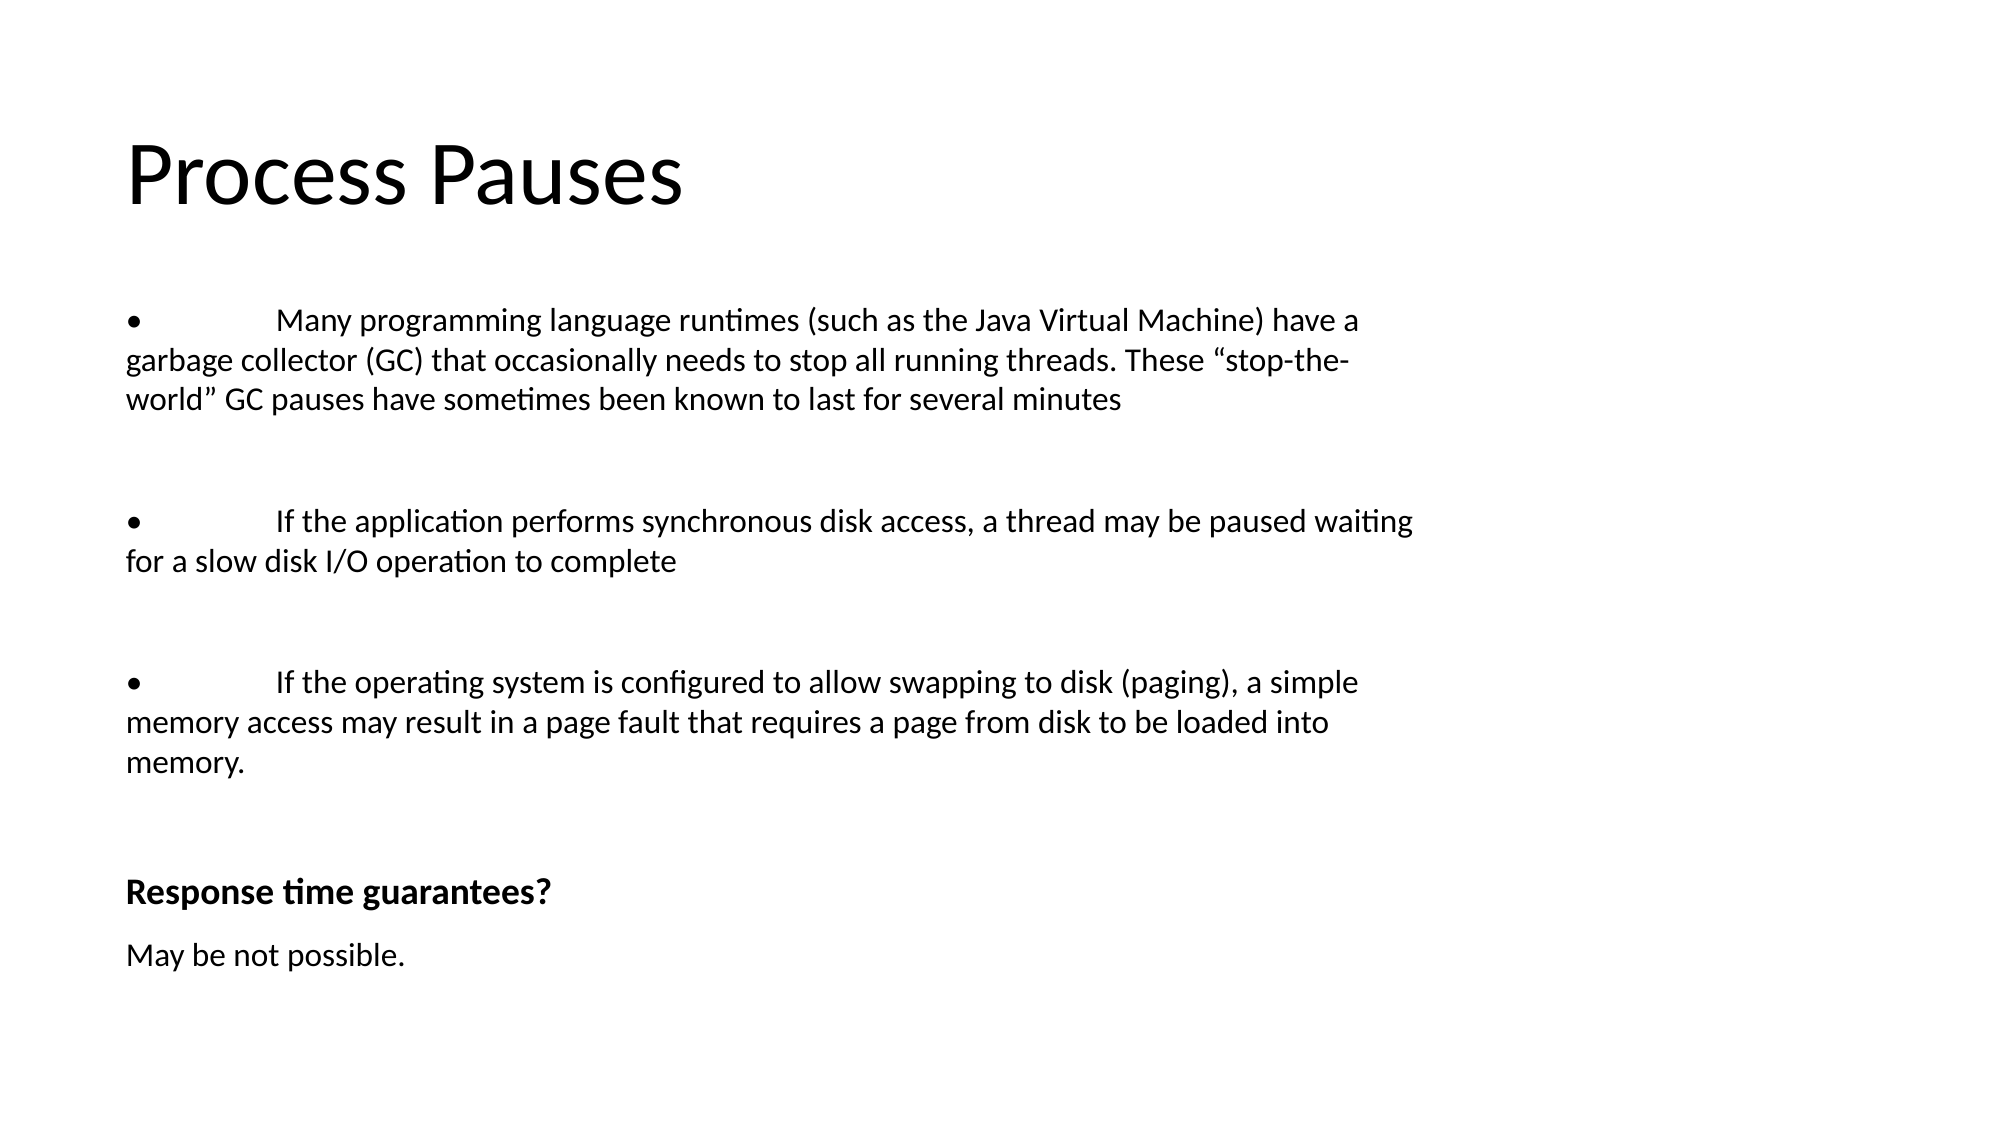

# Process Pauses
•	Many programming language runtimes (such as the Java Virtual Machine) have a garbage collector (GC) that occasionally needs to stop all running threads. These “stop-the-world” GC pauses have sometimes been known to last for several minutes

•	If the application performs synchronous disk access, a thread may be paused waiting for a slow disk I/O operation to complete

•	If the operating system is configured to allow swapping to disk (paging), a simple memory access may result in a page fault that requires a page from disk to be loaded into memory.

Response time guarantees?
May be not possible.